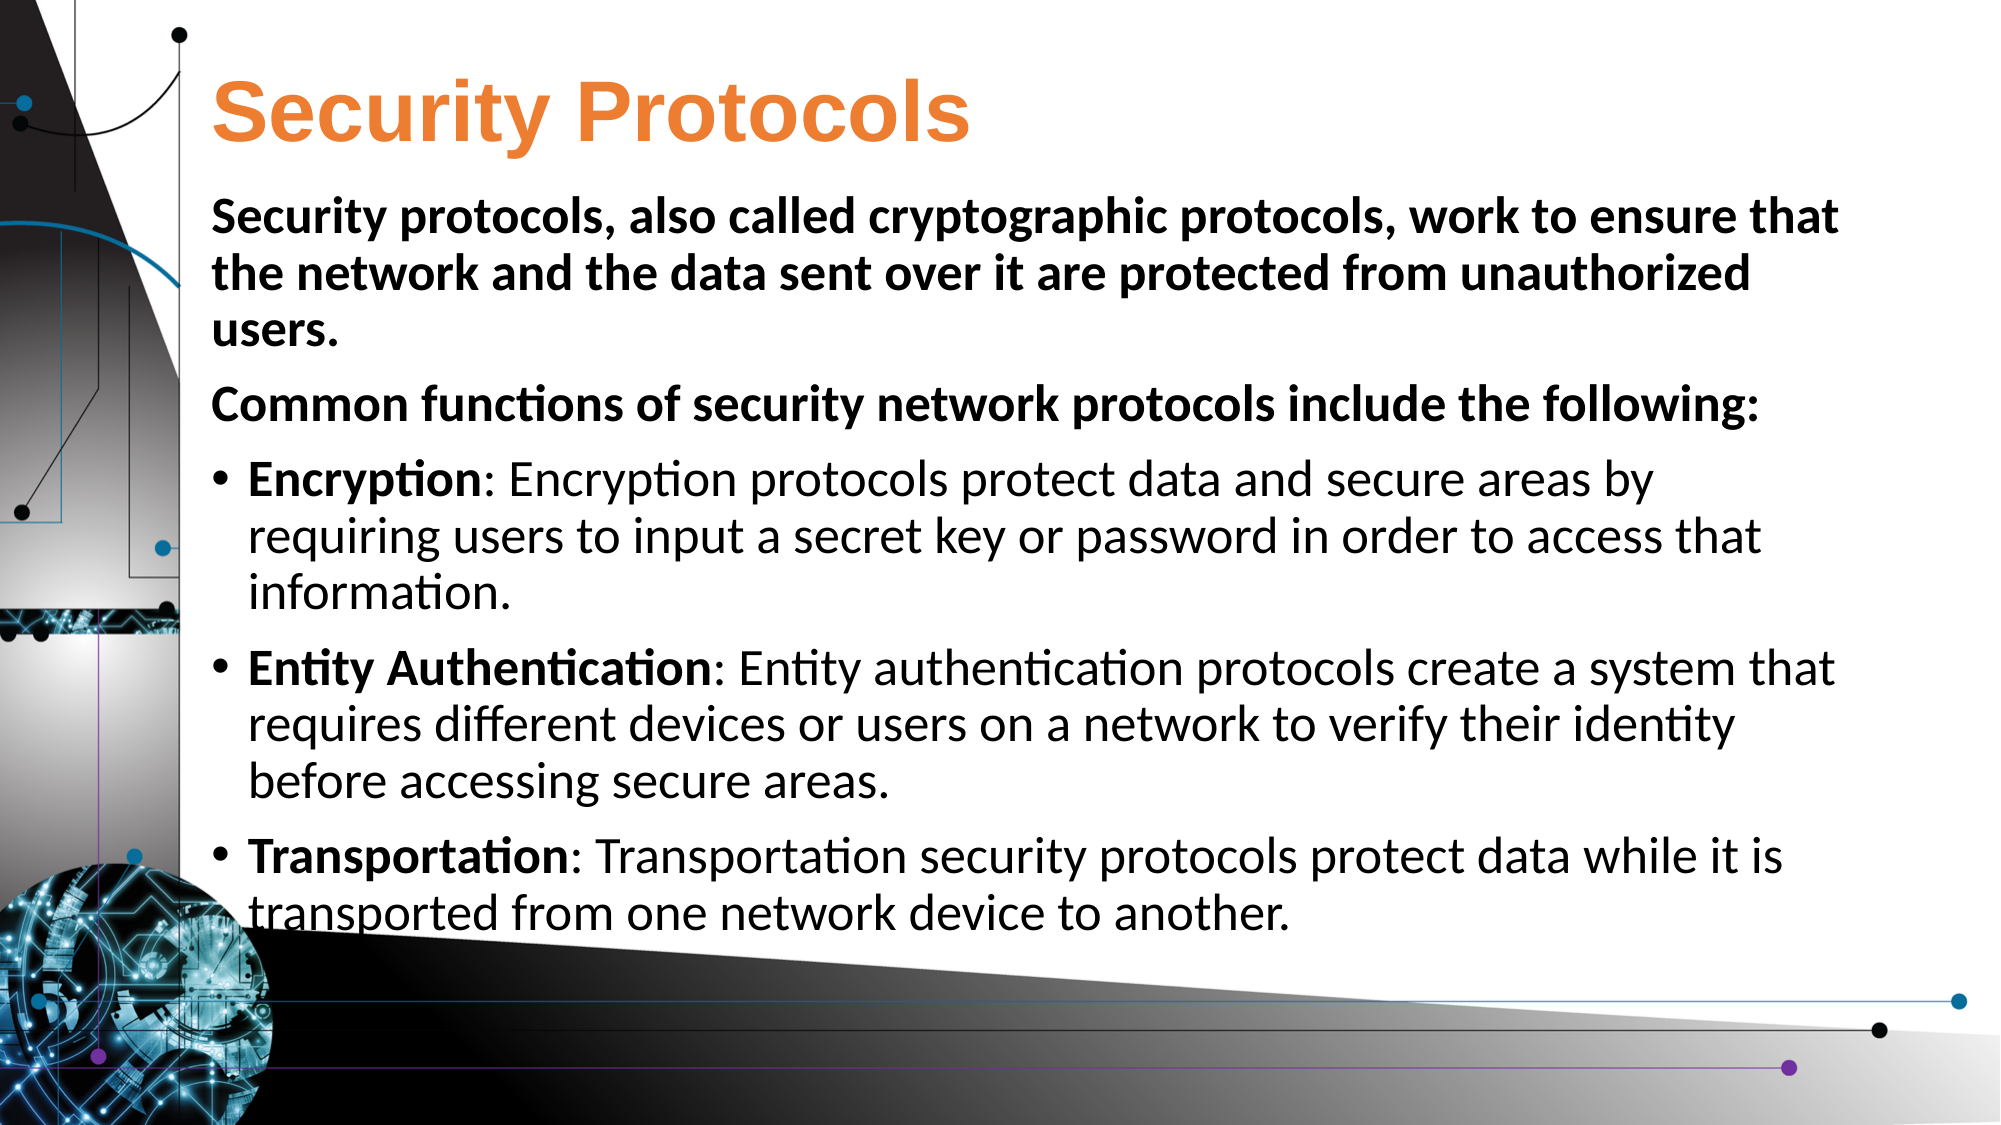

# Security Protocols
Security protocols, also called cryptographic protocols, work to ensure that the network and the data sent over it are protected from unauthorized users.
Common functions of security network protocols include the following:
Encryption: Encryption protocols protect data and secure areas by requiring users to input a secret key or password in order to access that information.
Entity Authentication: Entity authentication protocols create a system that requires different devices or users on a network to verify their identity before accessing secure areas.
Transportation: Transportation security protocols protect data while it is transported from one network device to another.